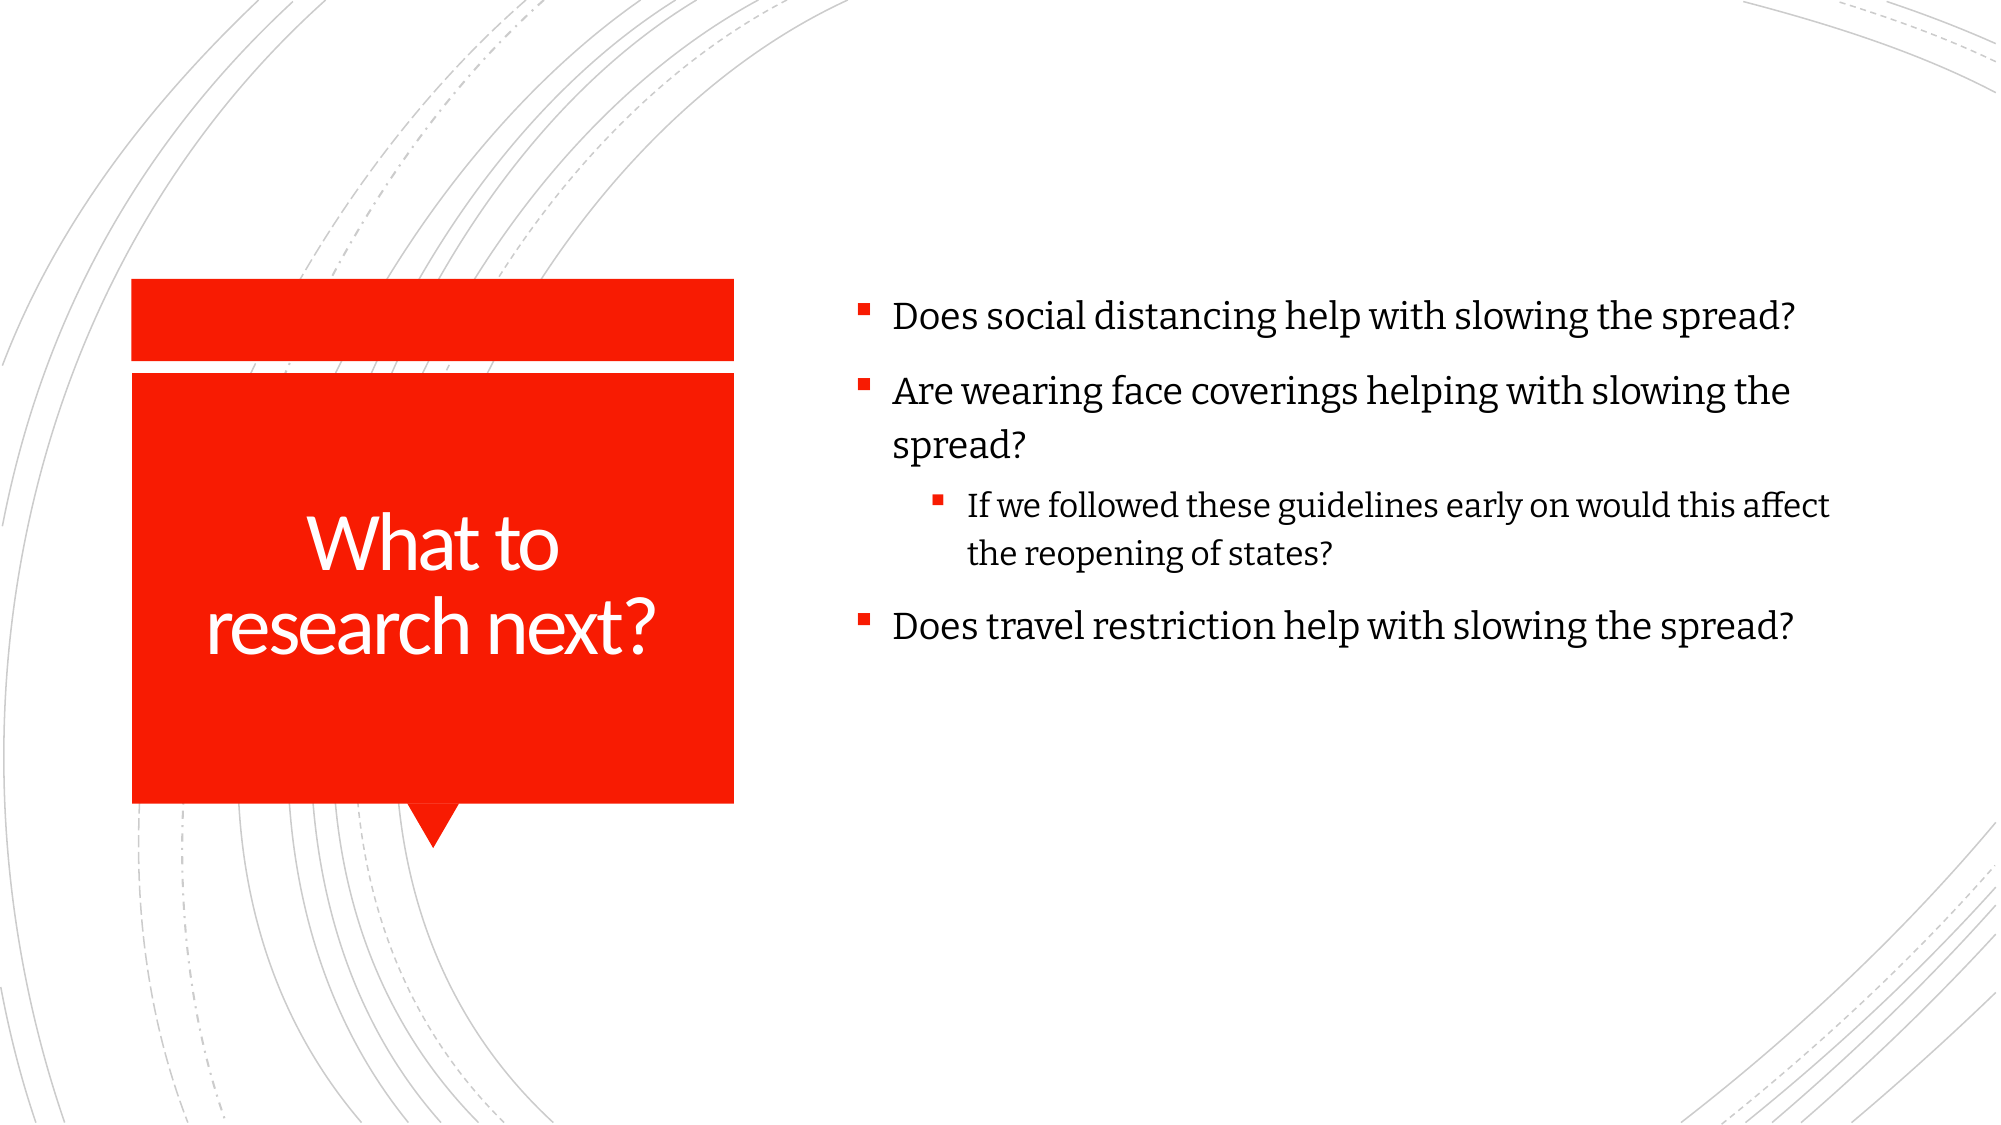

Does social distancing help with slowing the spread?
Are wearing face coverings helping with slowing the spread?
If we followed these guidelines early on would this affect the reopening of states?
Does travel restriction help with slowing the spread?

# What to research next?